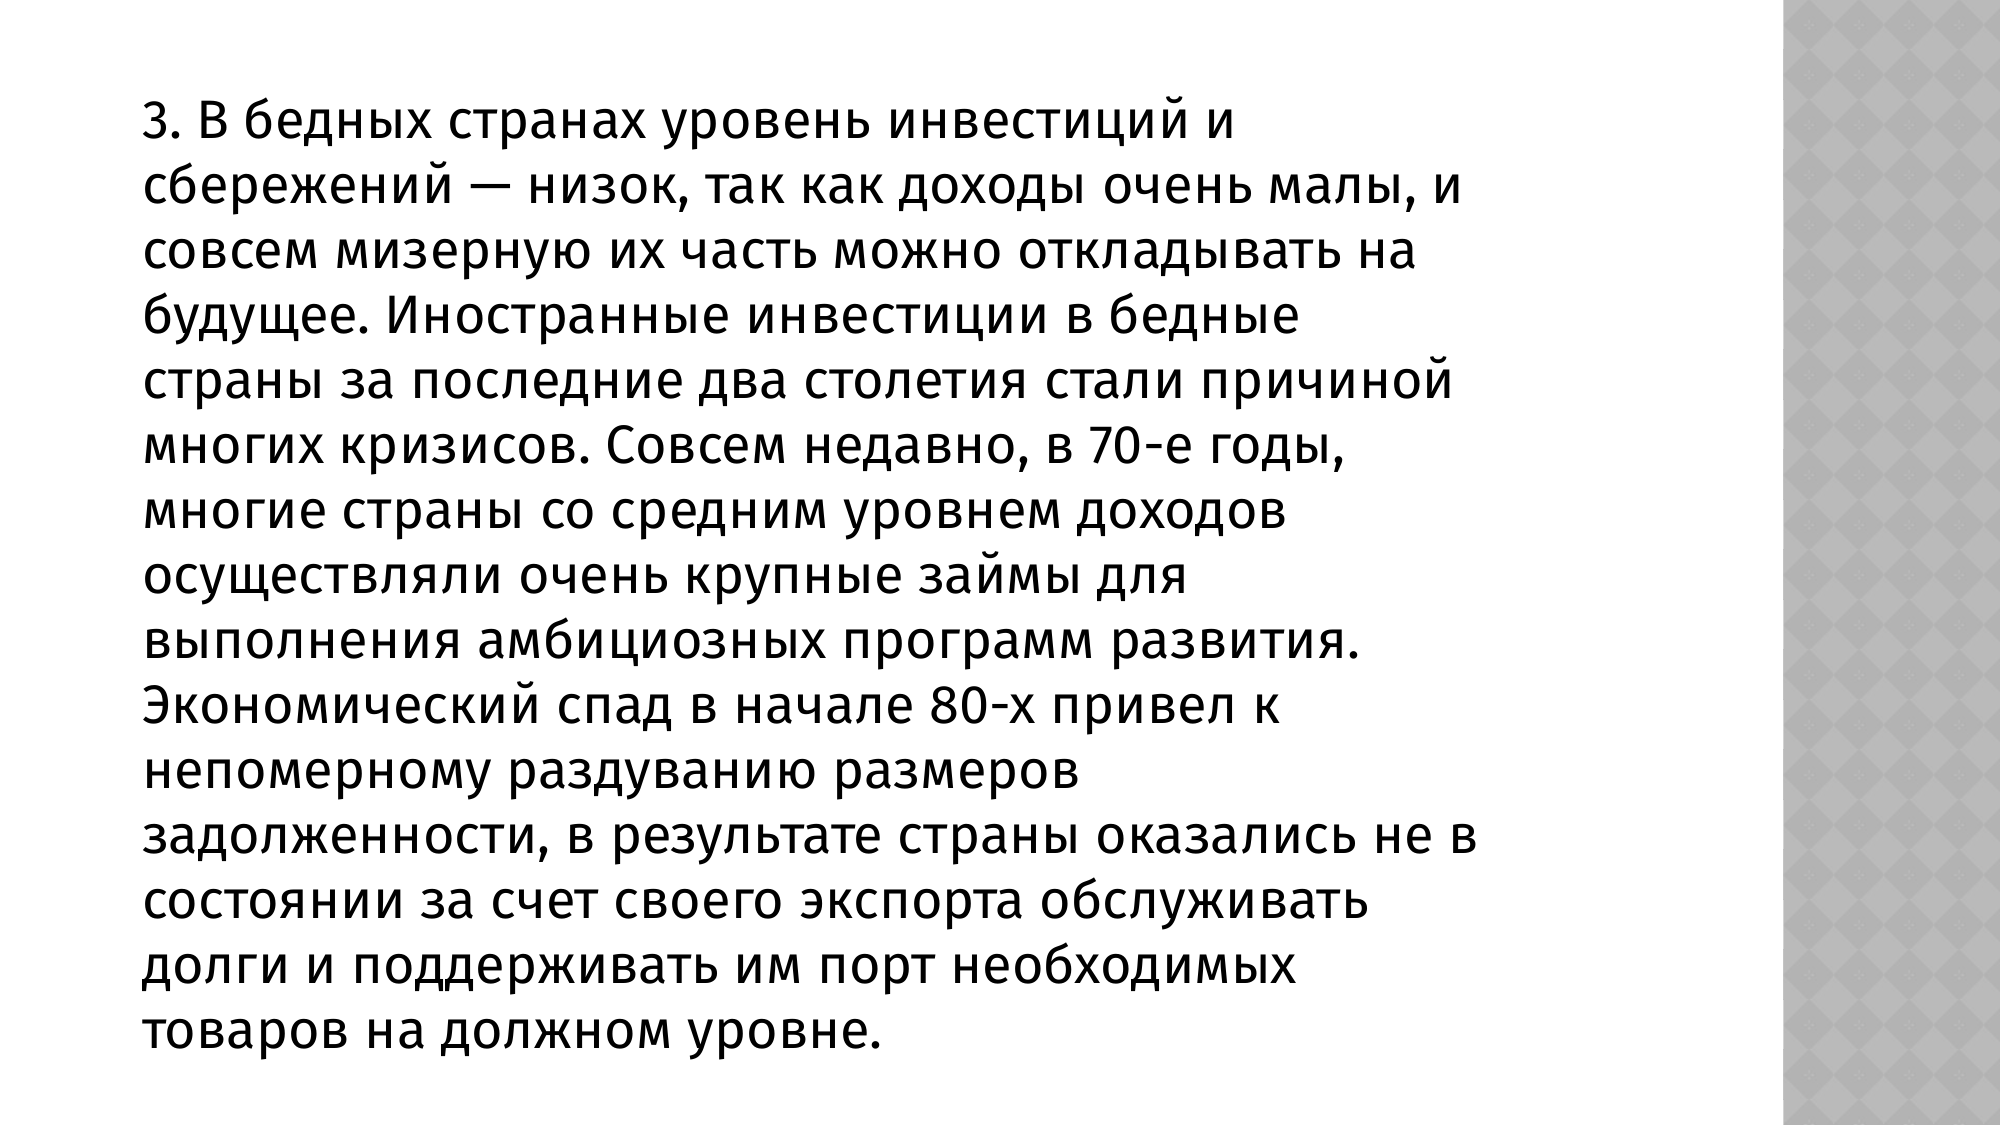

3. В бедных странах уровень инвестиций и сбережений — низок, так как доходы очень малы, и совсем мизерную их часть можно откладывать на будущее. Иностранные инвестиции в бедные страны за последние два столетия стали причиной многих кризисов. Совсем недавно, в 70-е годы, многие страны со средним уровнем доходов осуществляли очень крупные займы для выполнения амбициозных программ развития. Экономический спад в начале 80-х привел к непомерному раздуванию размеров задолженности, в результате страны оказались не в состоянии за счет своего экспорта обслуживать долги и поддерживать им порт необходимых товаров на должном уровне.